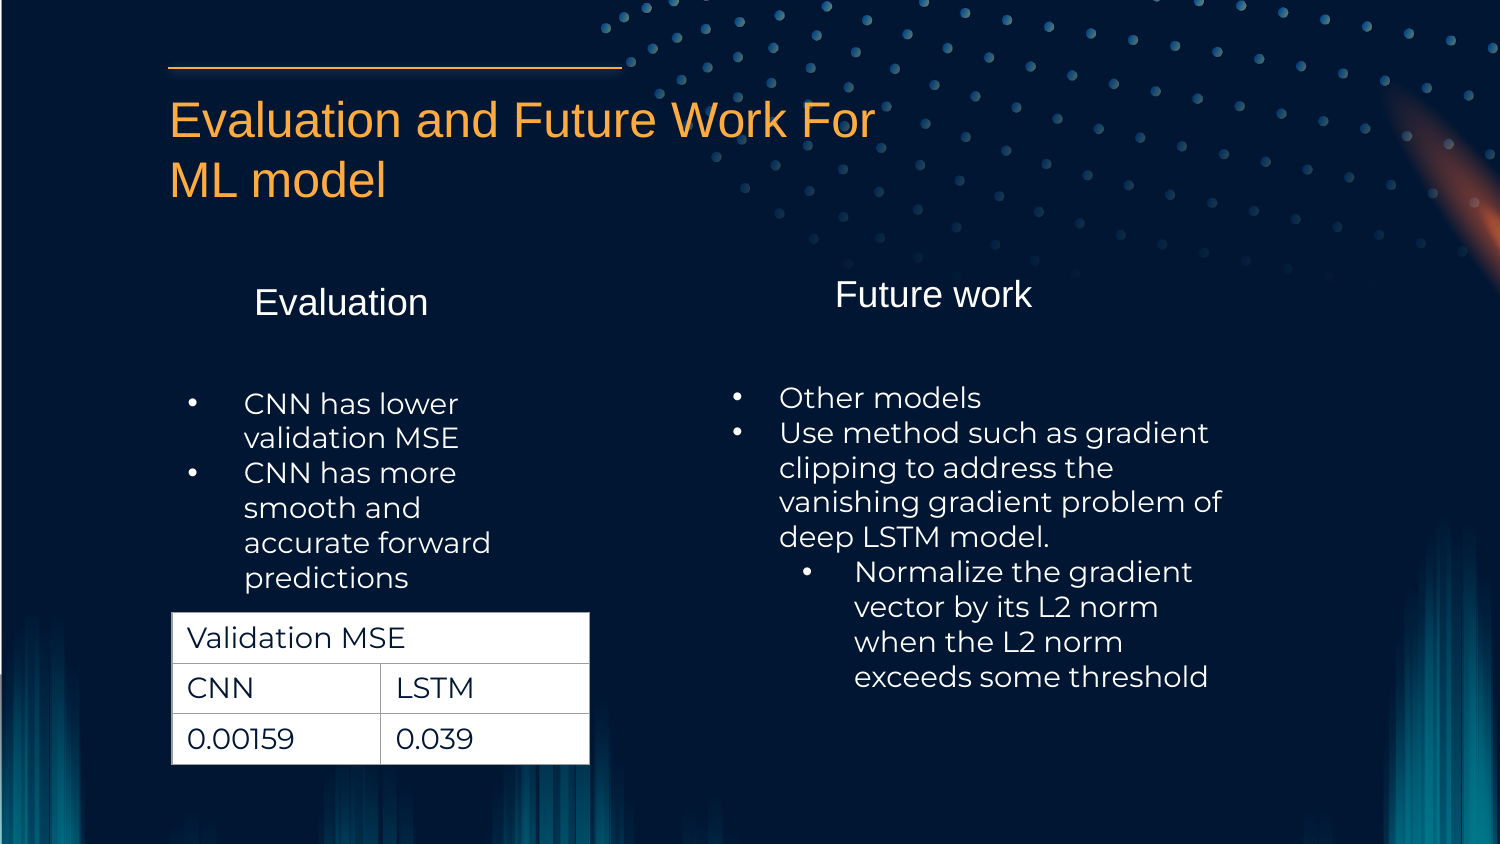

Evaluation and Future Work For ML model
Future work
Evaluation

Other models
Use method such as gradient clipping to address the vanishing gradient problem of deep LSTM model.
Normalize the gradient vector by its L2 norm when the L2 norm exceeds some threshold
CNN has lower validation MSE
CNN has more smooth and accurate forward predictions

| Validation MSE |  |
| --- | --- |
| CNN | LSTM |
| 0.00159 | 0.039 |